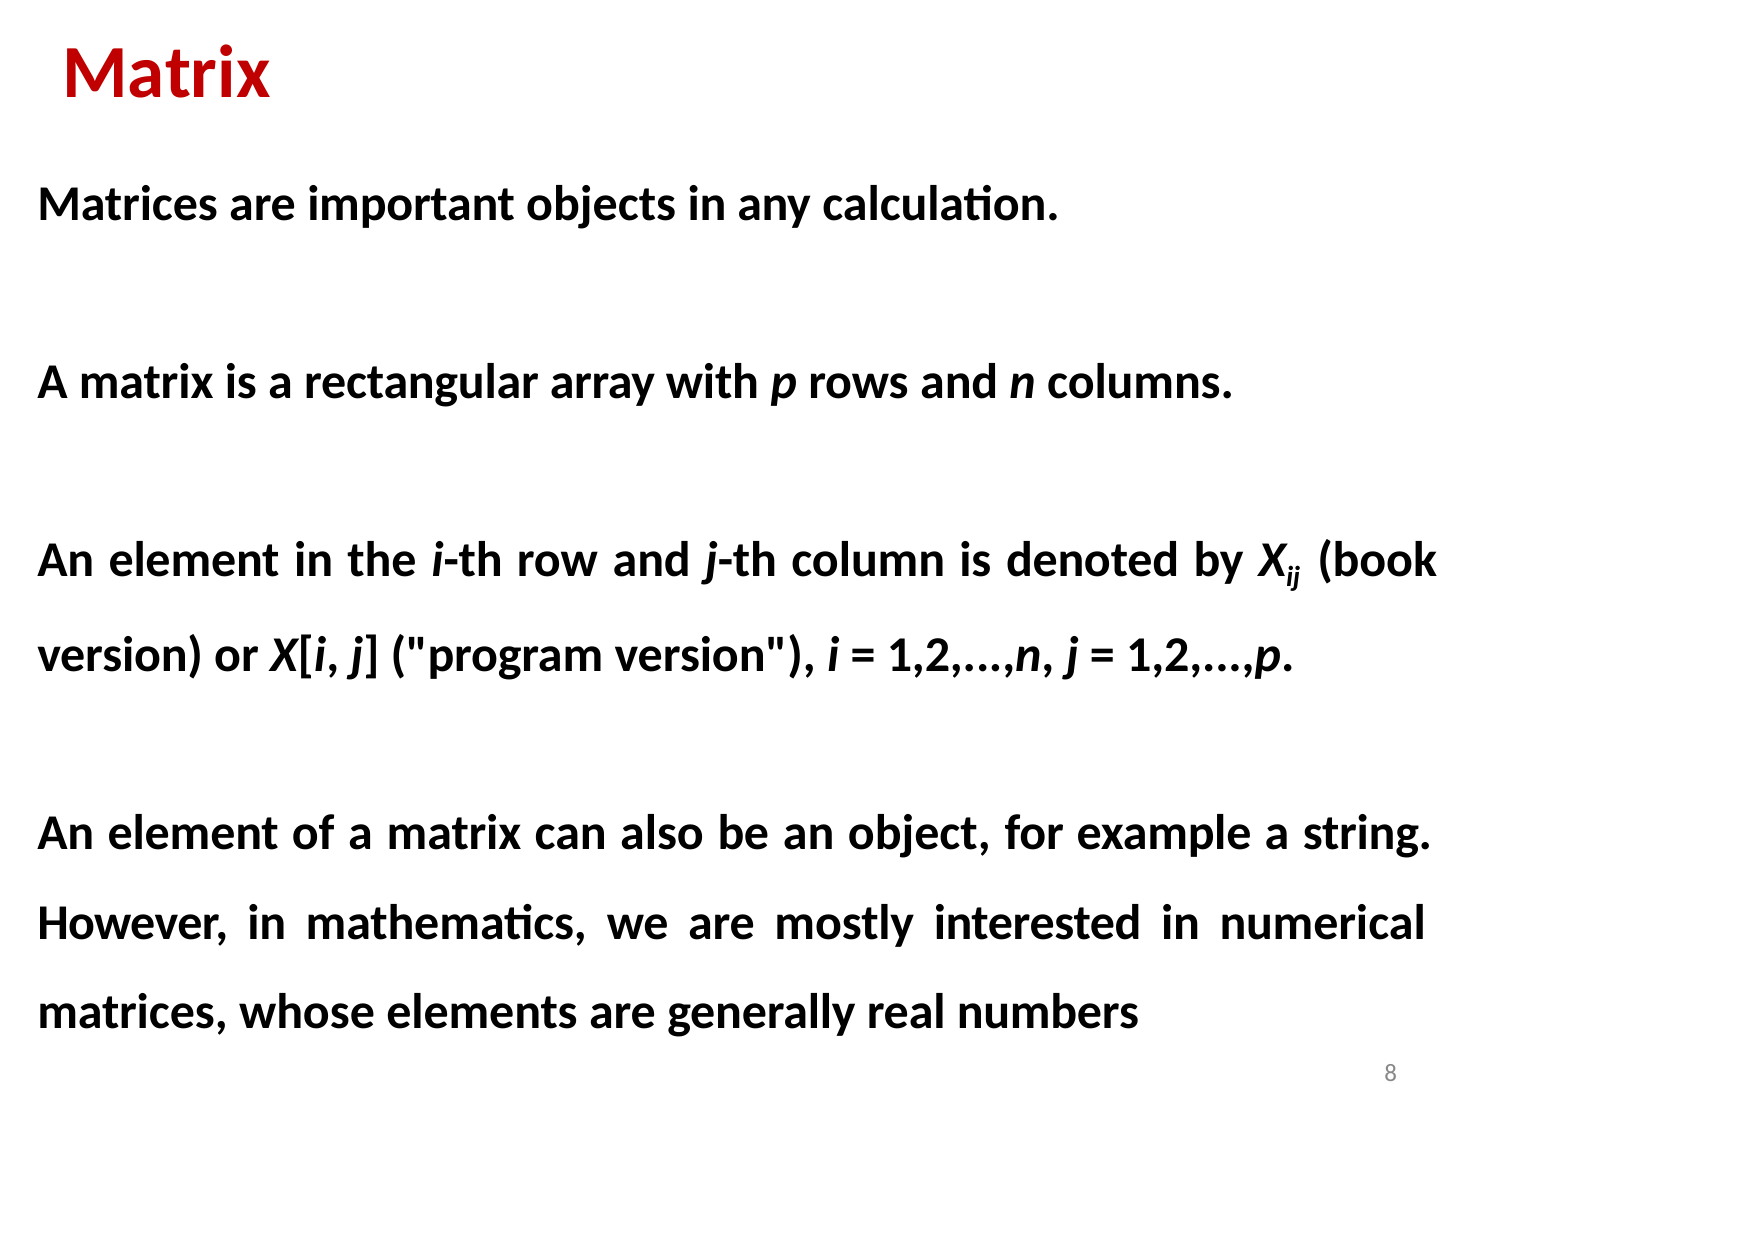

# Matrix
Matrices are important objects in any calculation.

A matrix is a rectangular array with p rows and n columns.

An element in the i-th row and j-th column is denoted by Xij (book
version) or X[i, j] ("program version"), i = 1,2,...,n, j = 1,2,...,p.

An element of a matrix can also be an object, for example a string.  However, in mathematics, we are mostly interested in numerical  matrices, whose elements are generally real numbers
8